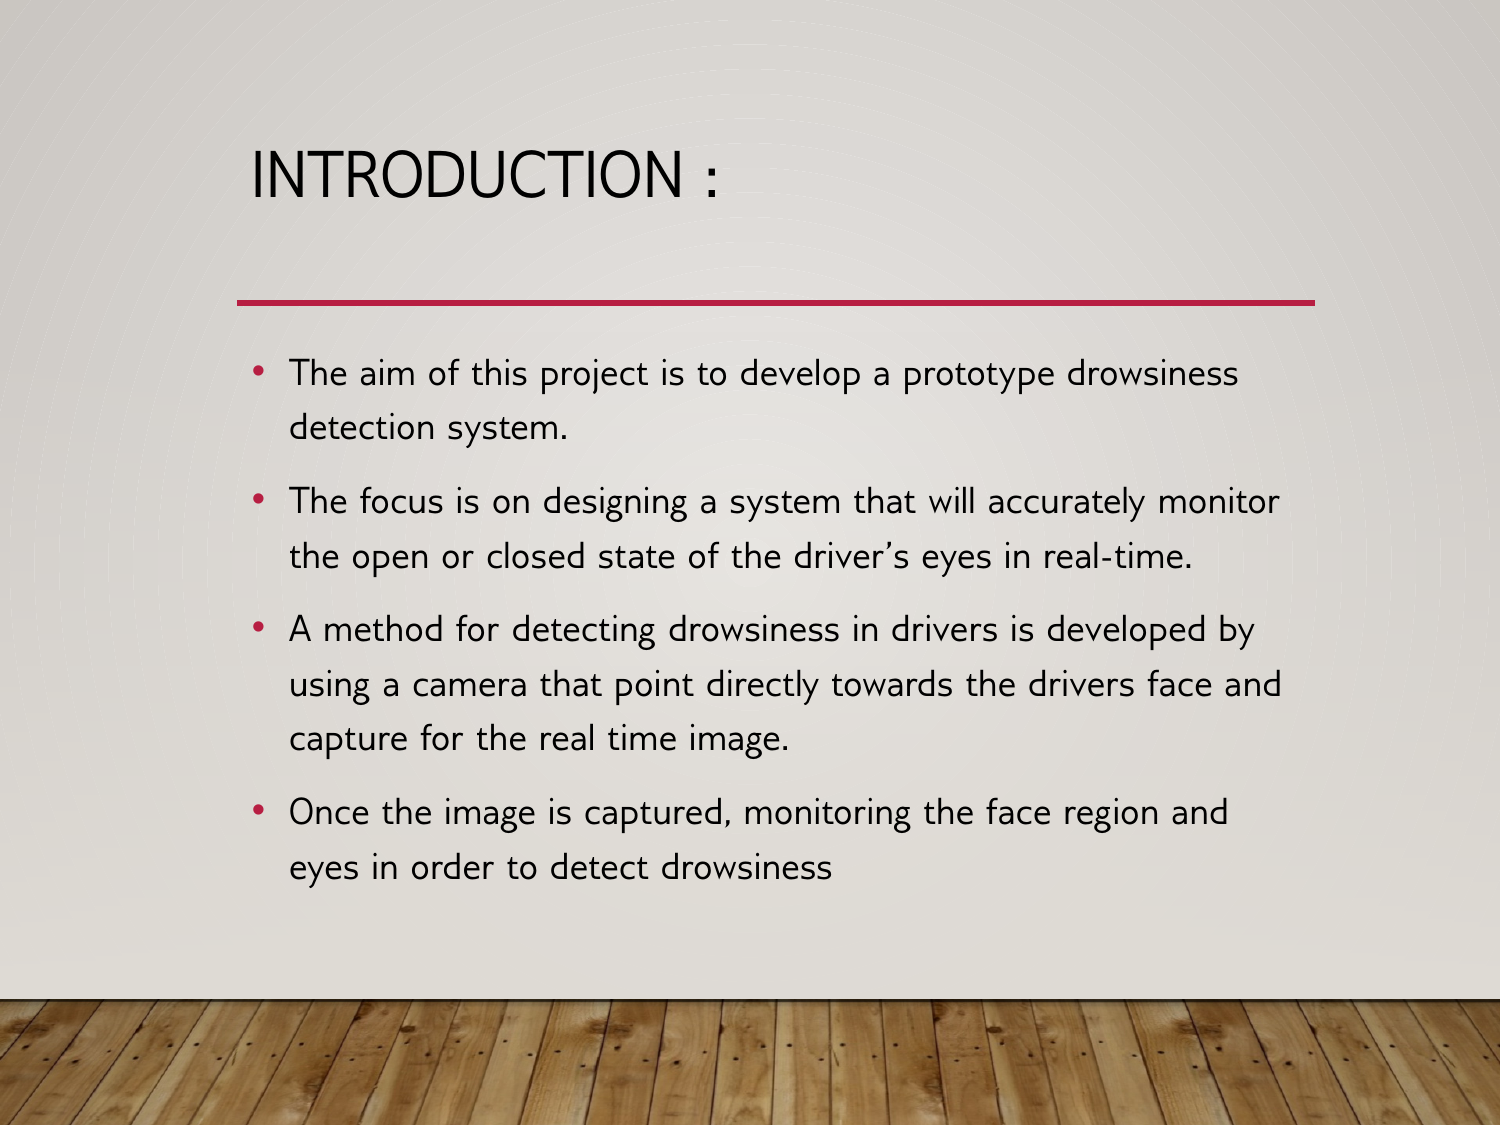

# Introduction :
The aim of this project is to develop a prototype drowsiness detection system.
The focus is on designing a system that will accurately monitor the open or closed state of the driver’s eyes in real-time.
A method for detecting drowsiness in drivers is developed by using a camera that point directly towards the drivers face and capture for the real time image.
Once the image is captured, monitoring the face region and eyes in order to detect drowsiness